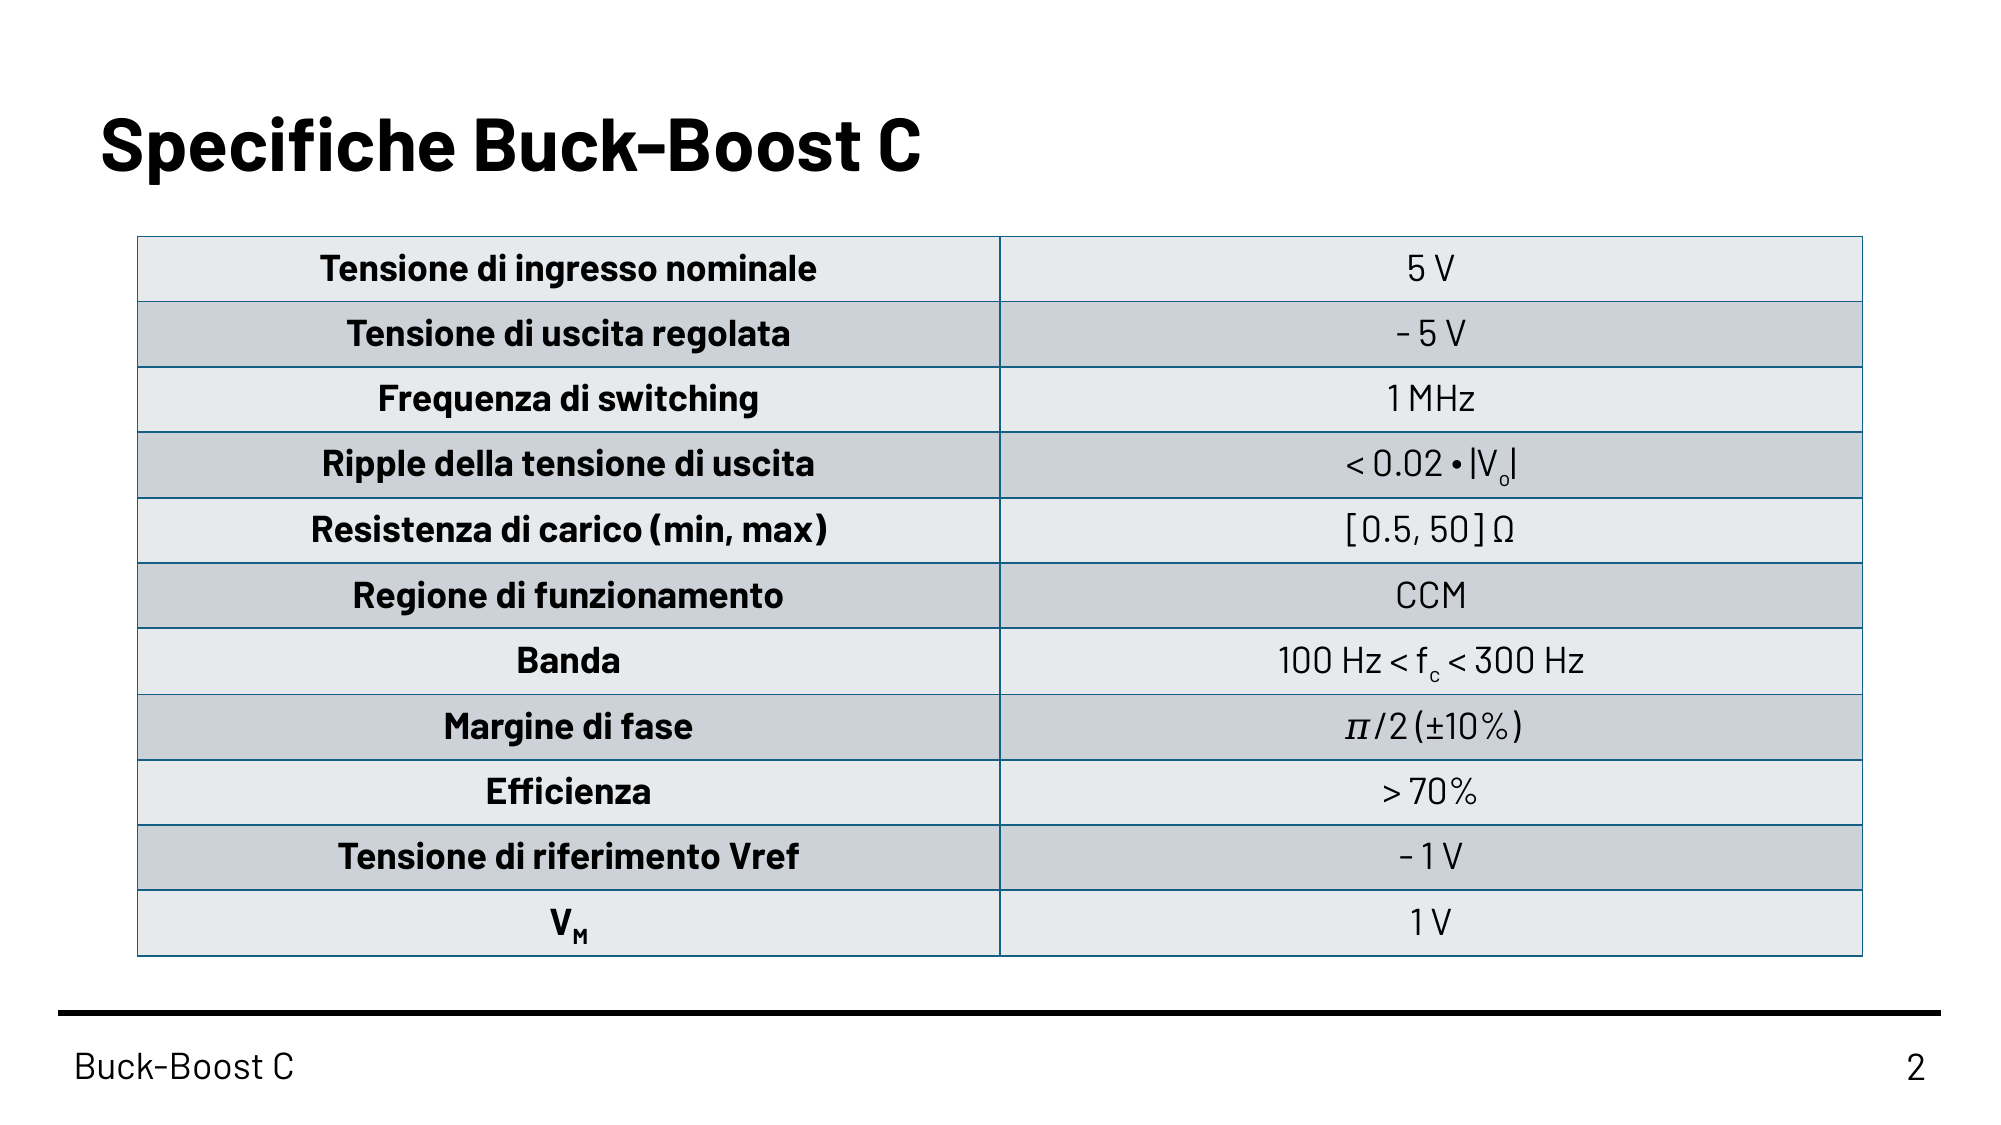

# Specifiche Buck-Boost C
| Tensione di ingresso nominale | 5 V |
| --- | --- |
| Tensione di uscita regolata | - 5 V |
| Frequenza di switching | 1 MHz |
| Ripple della tensione di uscita | < 0.02 ∙ |Vo| |
| Resistenza di carico (min, max) | [0.5, 50] Ω |
| Regione di funzionamento | CCM |
| Banda | 100 Hz < fc < 300 Hz |
| Margine di fase | 𝜋/2 (±10%) |
| Efficienza | > 70% |
| Tensione di riferimento Vref | - 1 V |
| VM | 1 V |
Buck-Boost C
2